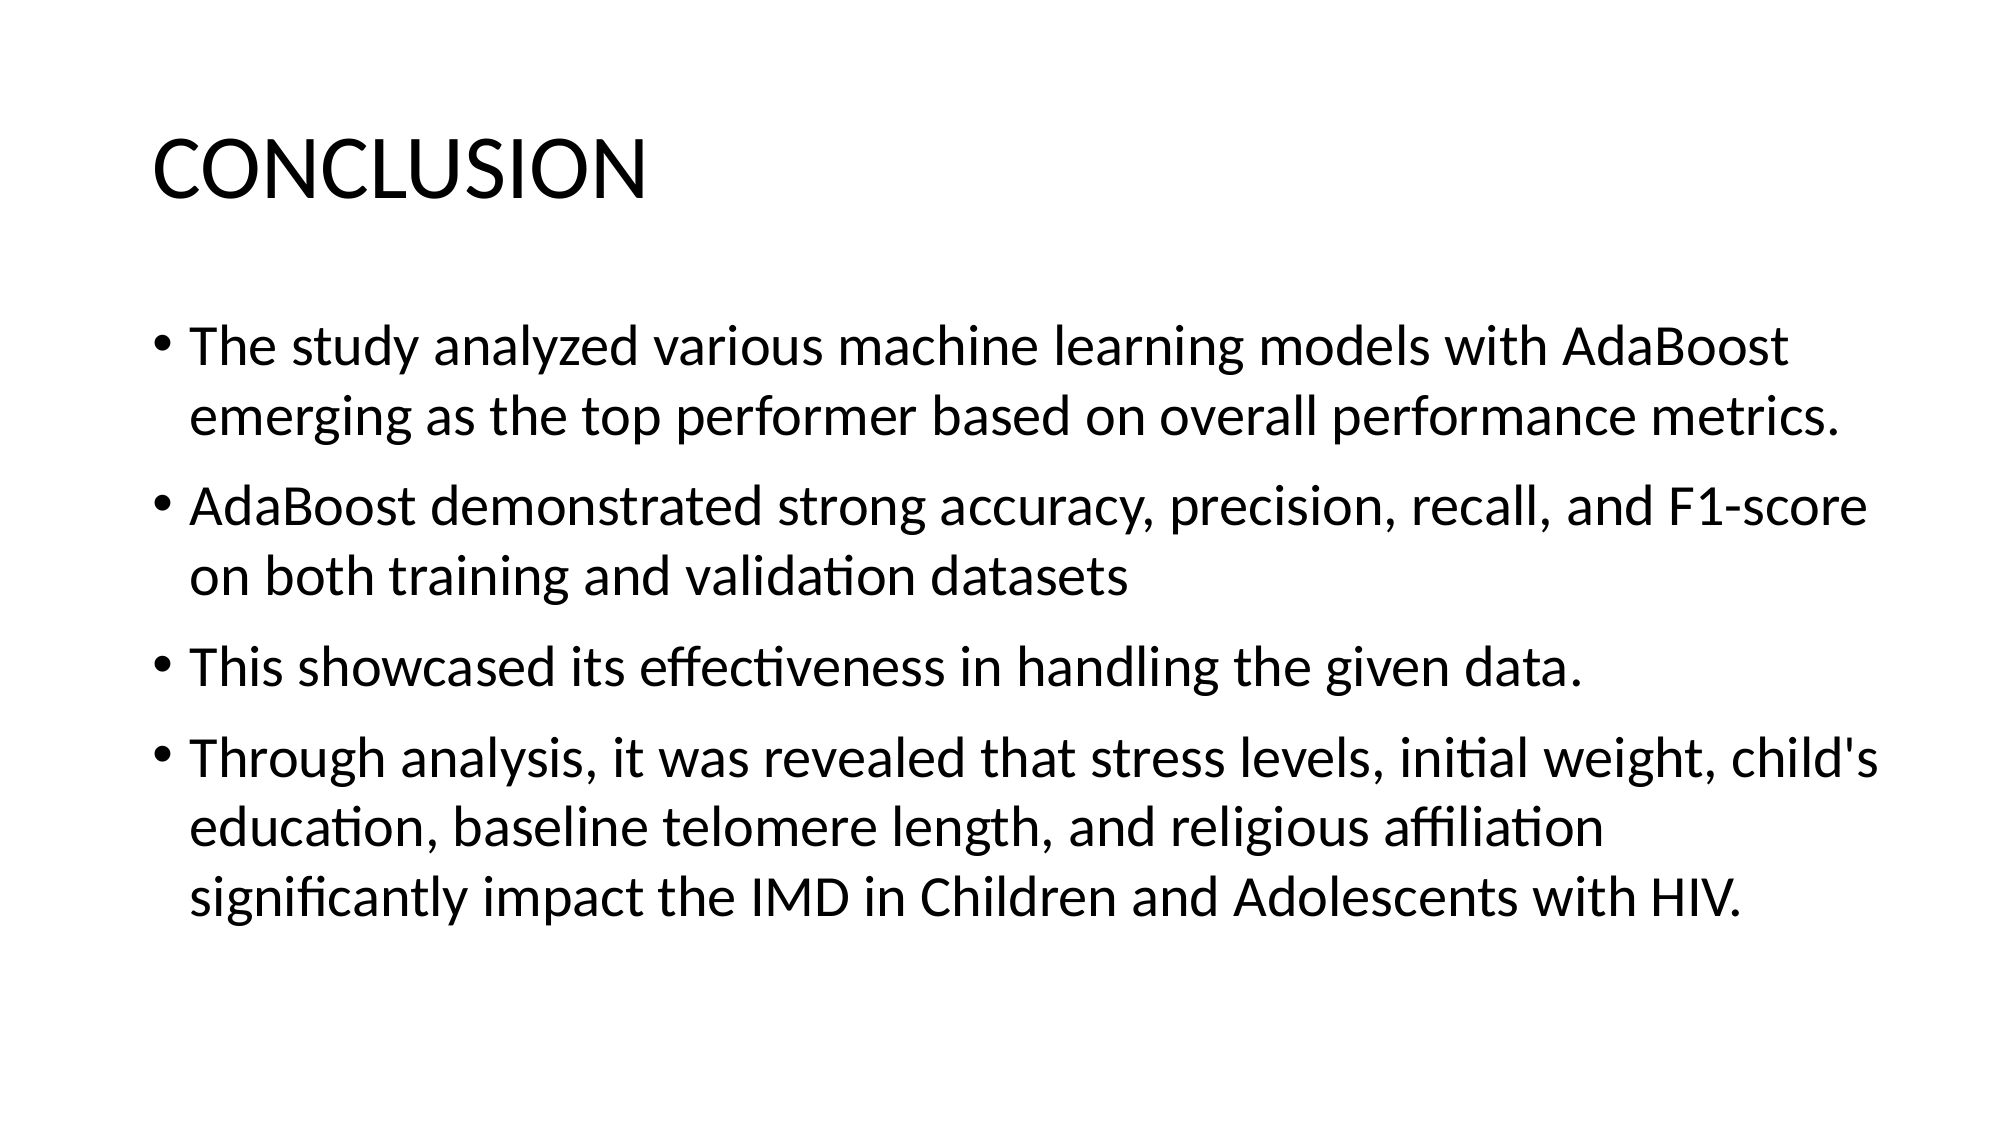

# CONCLUSION
The study analyzed various machine learning models with AdaBoost emerging as the top performer based on overall performance metrics.
AdaBoost demonstrated strong accuracy, precision, recall, and F1-score on both training and validation datasets
This showcased its effectiveness in handling the given data.
Through analysis, it was revealed that stress levels, initial weight, child's education, baseline telomere length, and religious affiliation significantly impact the IMD in Children and Adolescents with HIV.